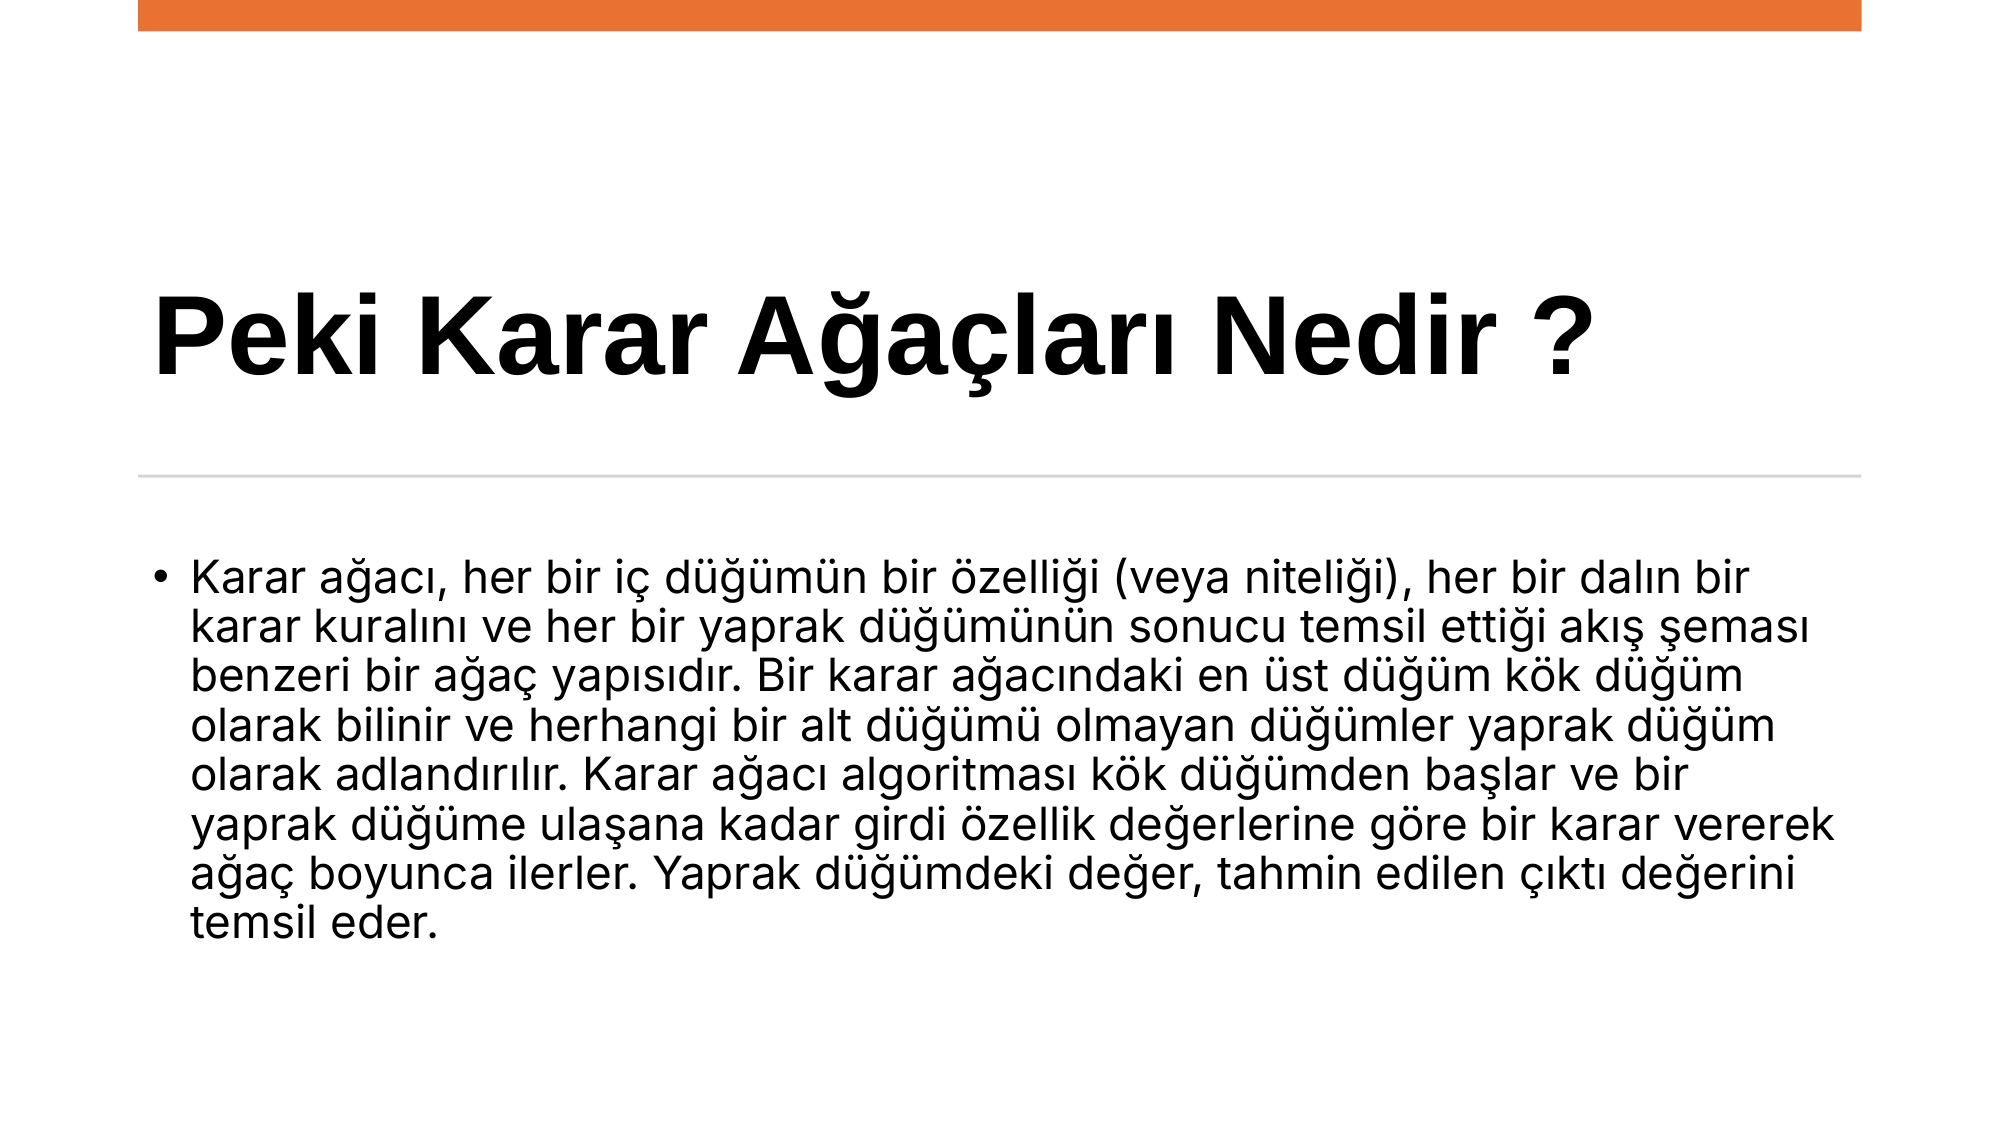

# Peki Karar Ağaçları Nedir ?

Karar ağacı, her bir iç düğümün bir özelliği (veya niteliği), her bir dalın bir karar kuralını ve her bir yaprak düğümünün sonucu temsil ettiği akış şeması benzeri bir ağaç yapısıdır. Bir karar ağacındaki en üst düğüm kök düğüm olarak bilinir ve herhangi bir alt düğümü olmayan düğümler yaprak düğüm olarak adlandırılır. Karar ağacı algoritması kök düğümden başlar ve bir yaprak düğüme ulaşana kadar girdi özellik değerlerine göre bir karar vererek ağaç boyunca ilerler. Yaprak düğümdeki değer, tahmin edilen çıktı değerini temsil eder.